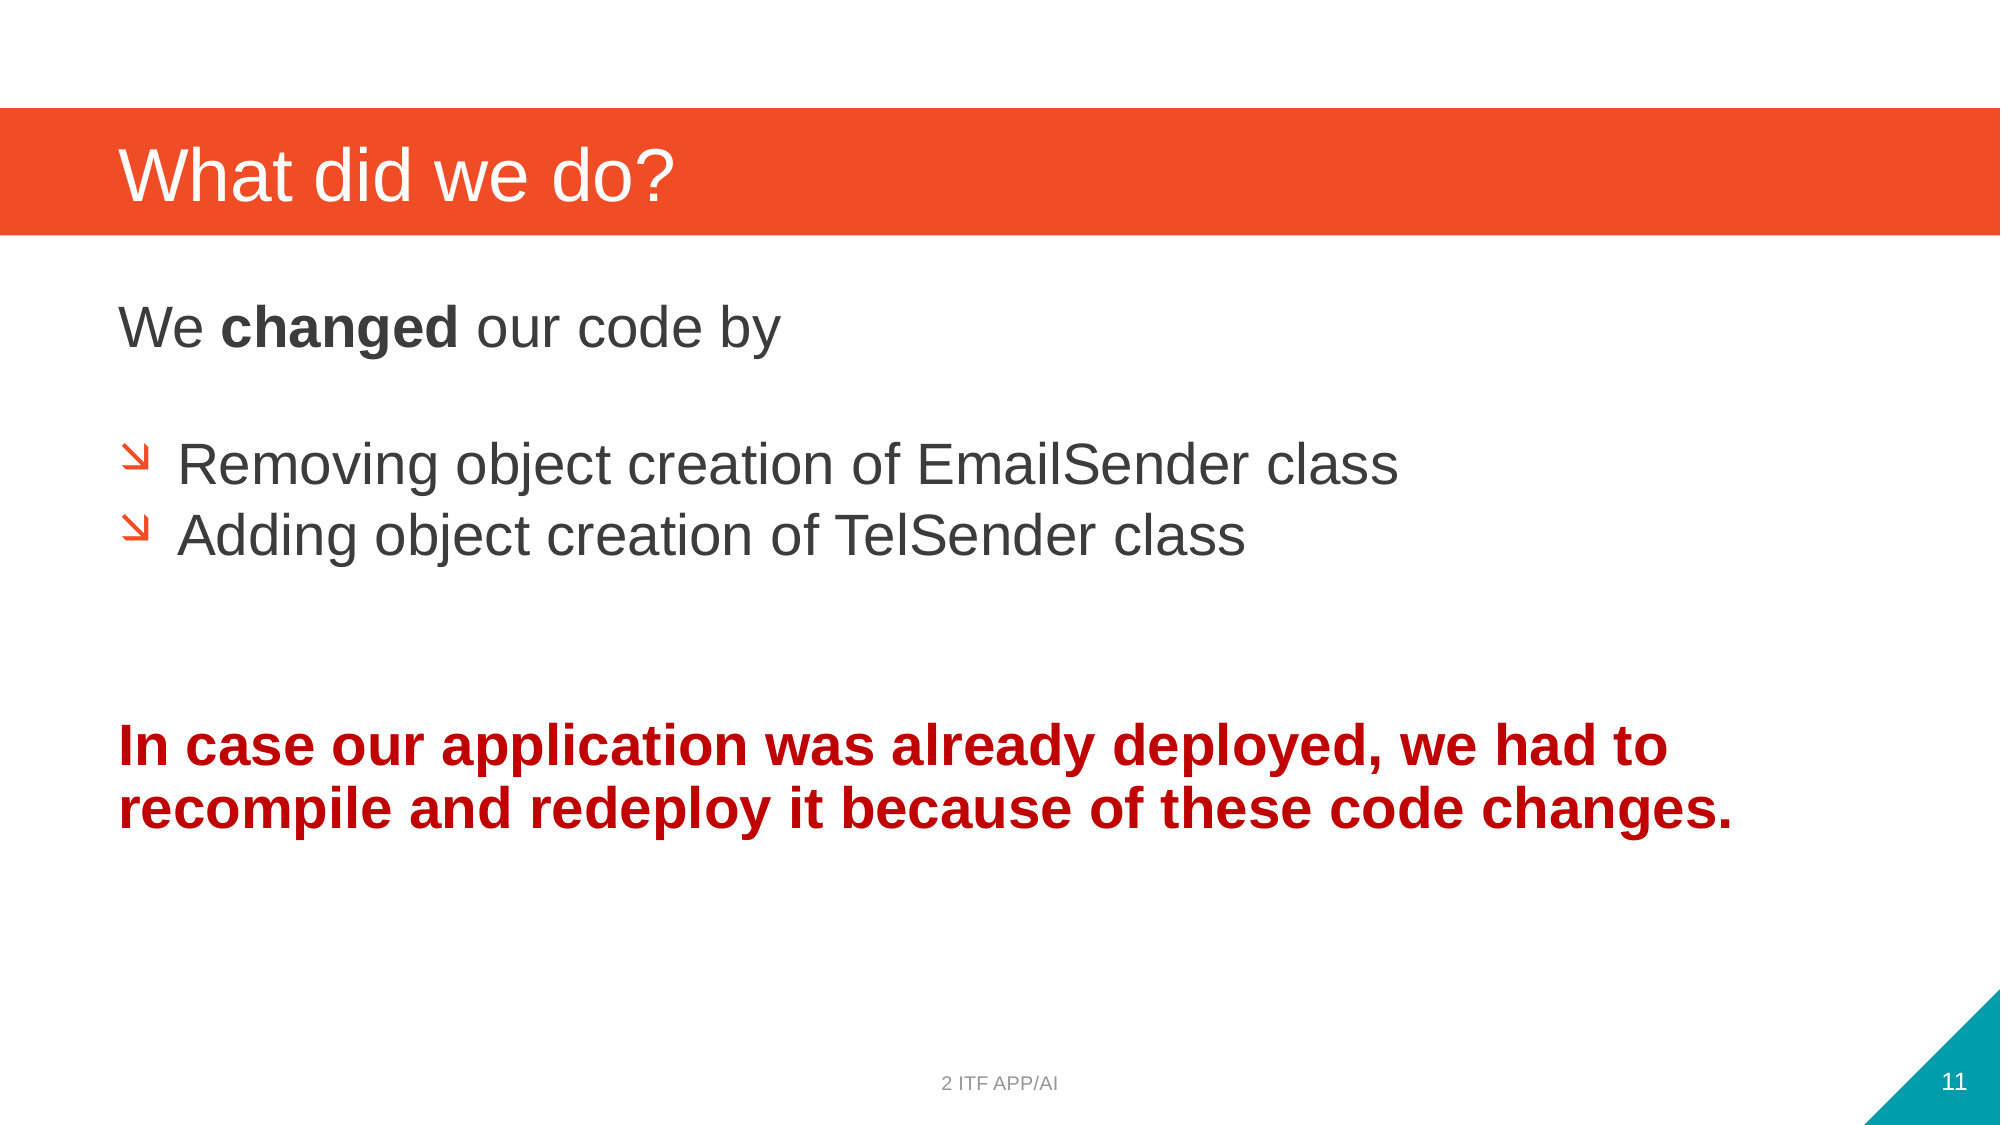

# What did we do?
We changed our code by
Removing object creation of EmailSender class
Adding object creation of TelSender class

In case our application was already deployed, we had to recompile and redeploy it because of these code changes.

11
2 ITF APP/AI